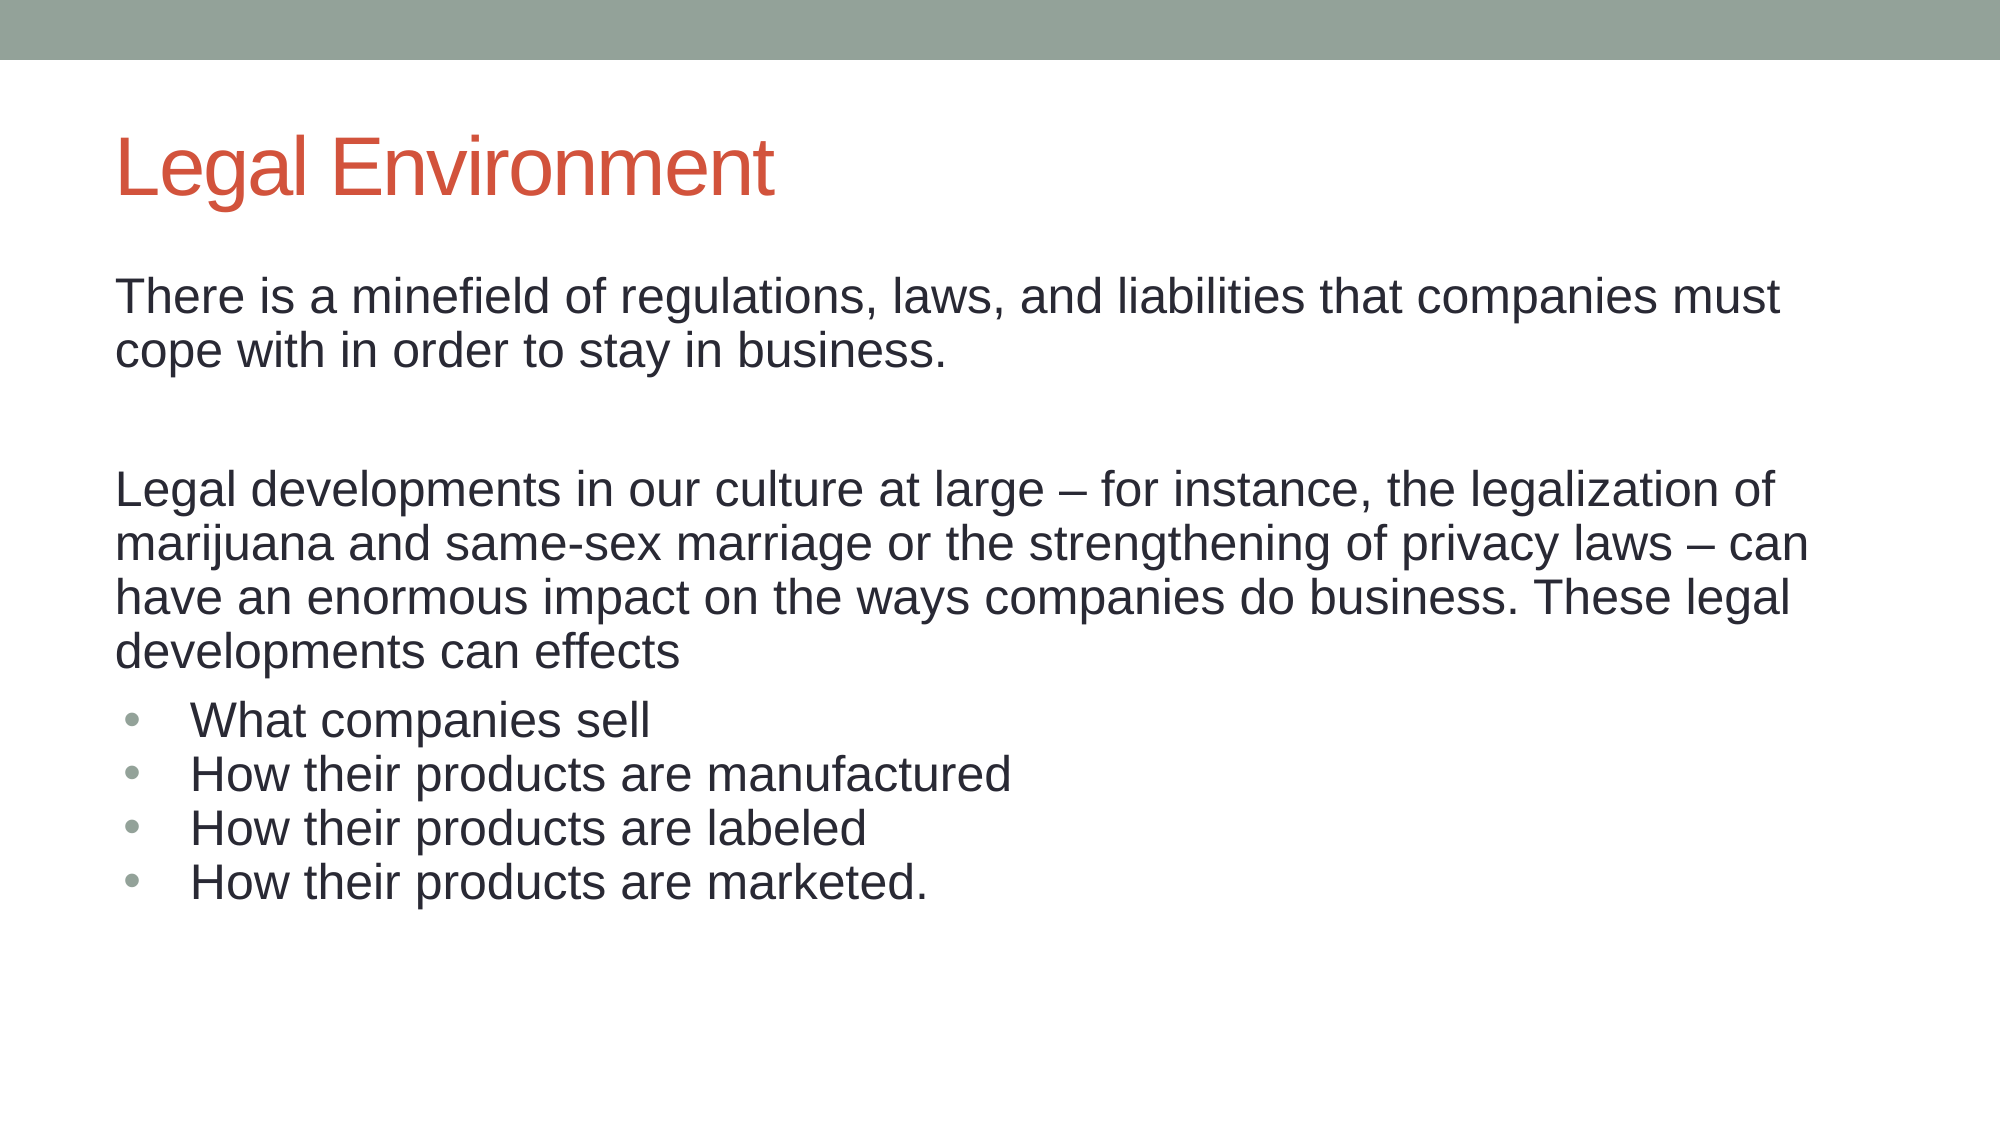

# Legal Environment
There is a minefield of regulations, laws, and liabilities that companies must cope with in order to stay in business.

Legal developments in our culture at large – for instance, the legalization of marijuana and same-sex marriage or the strengthening of privacy laws – can have an enormous impact on the ways companies do business. These legal developments can effects
What companies sell
How their products are manufactured
How their products are labeled
How their products are marketed.